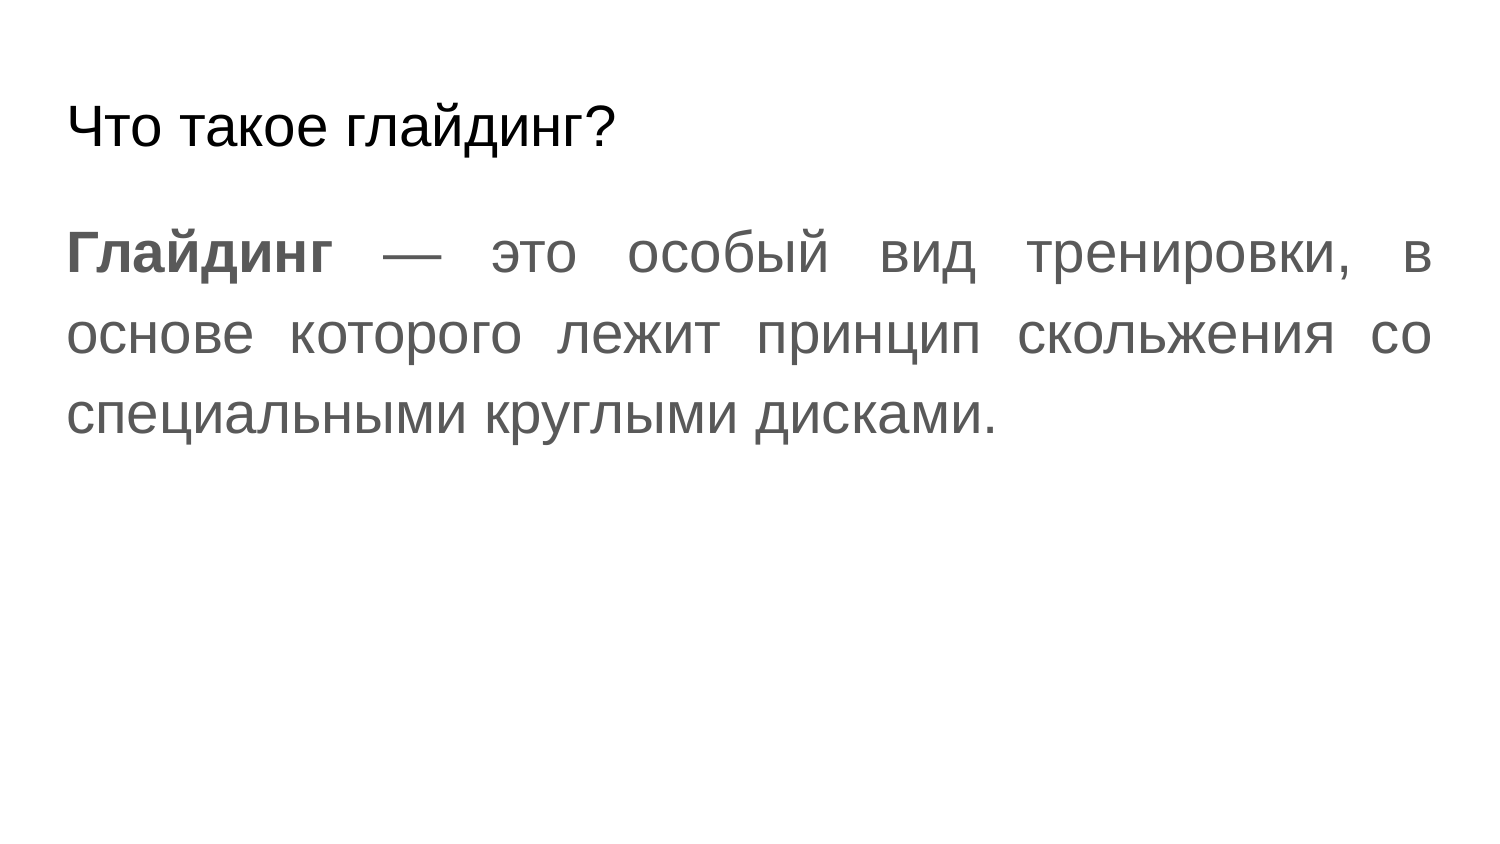

# Что такое глайдинг?
Глайдинг — это особый вид тренировки, в основе которого лежит принцип скольжения со специальными круглыми дисками.